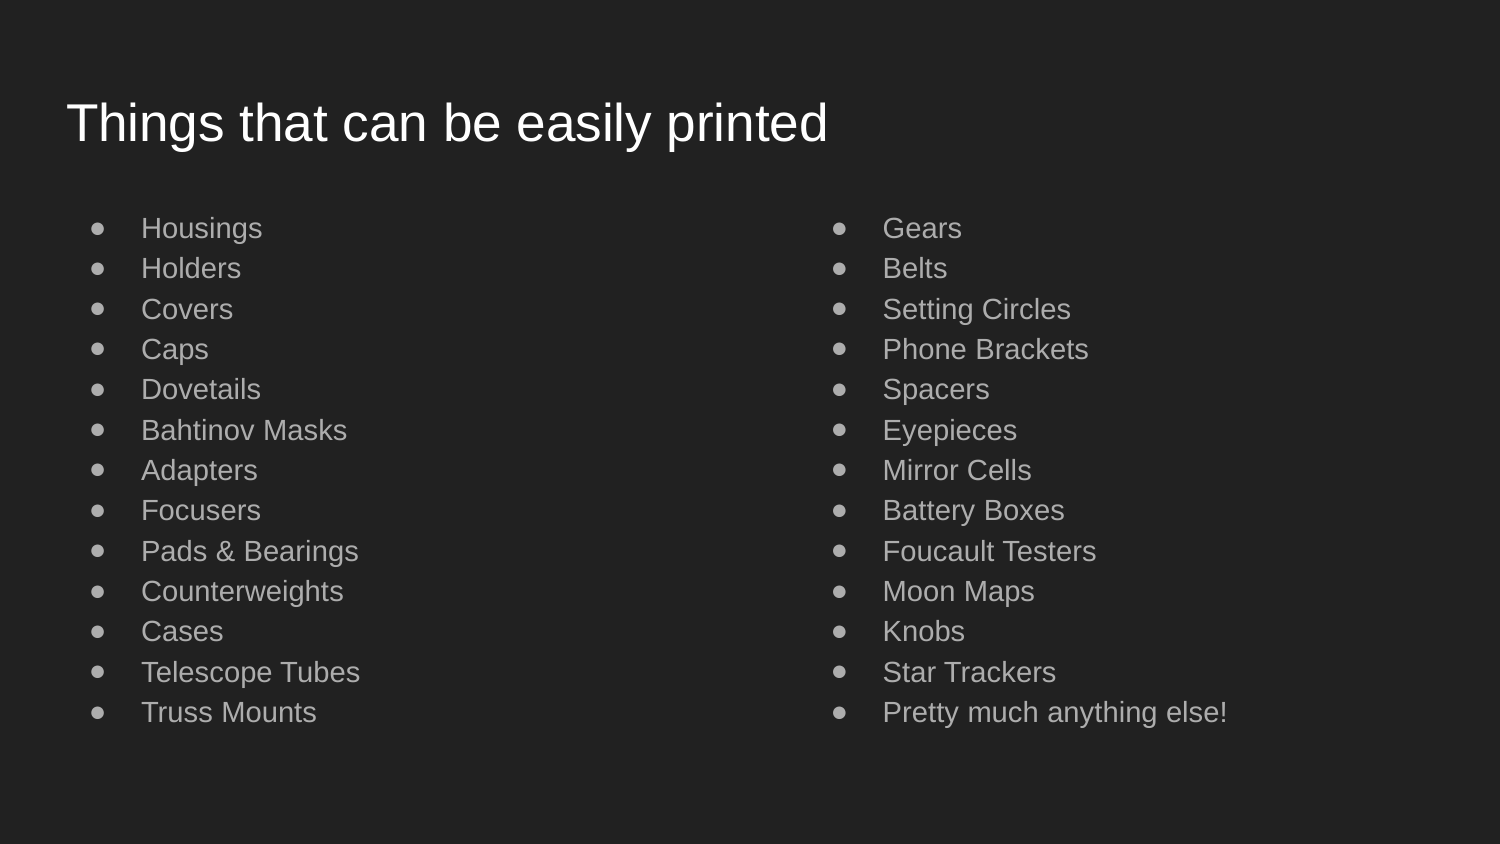

# Things that can be easily printed
Housings
Holders
Covers
Caps
Dovetails
Bahtinov Masks
Adapters
Focusers
Pads & Bearings
Counterweights
Cases
Telescope Tubes
Truss Mounts
Gears
Belts
Setting Circles
Phone Brackets
Spacers
Eyepieces
Mirror Cells
Battery Boxes
Foucault Testers
Moon Maps
Knobs
Star Trackers
Pretty much anything else!